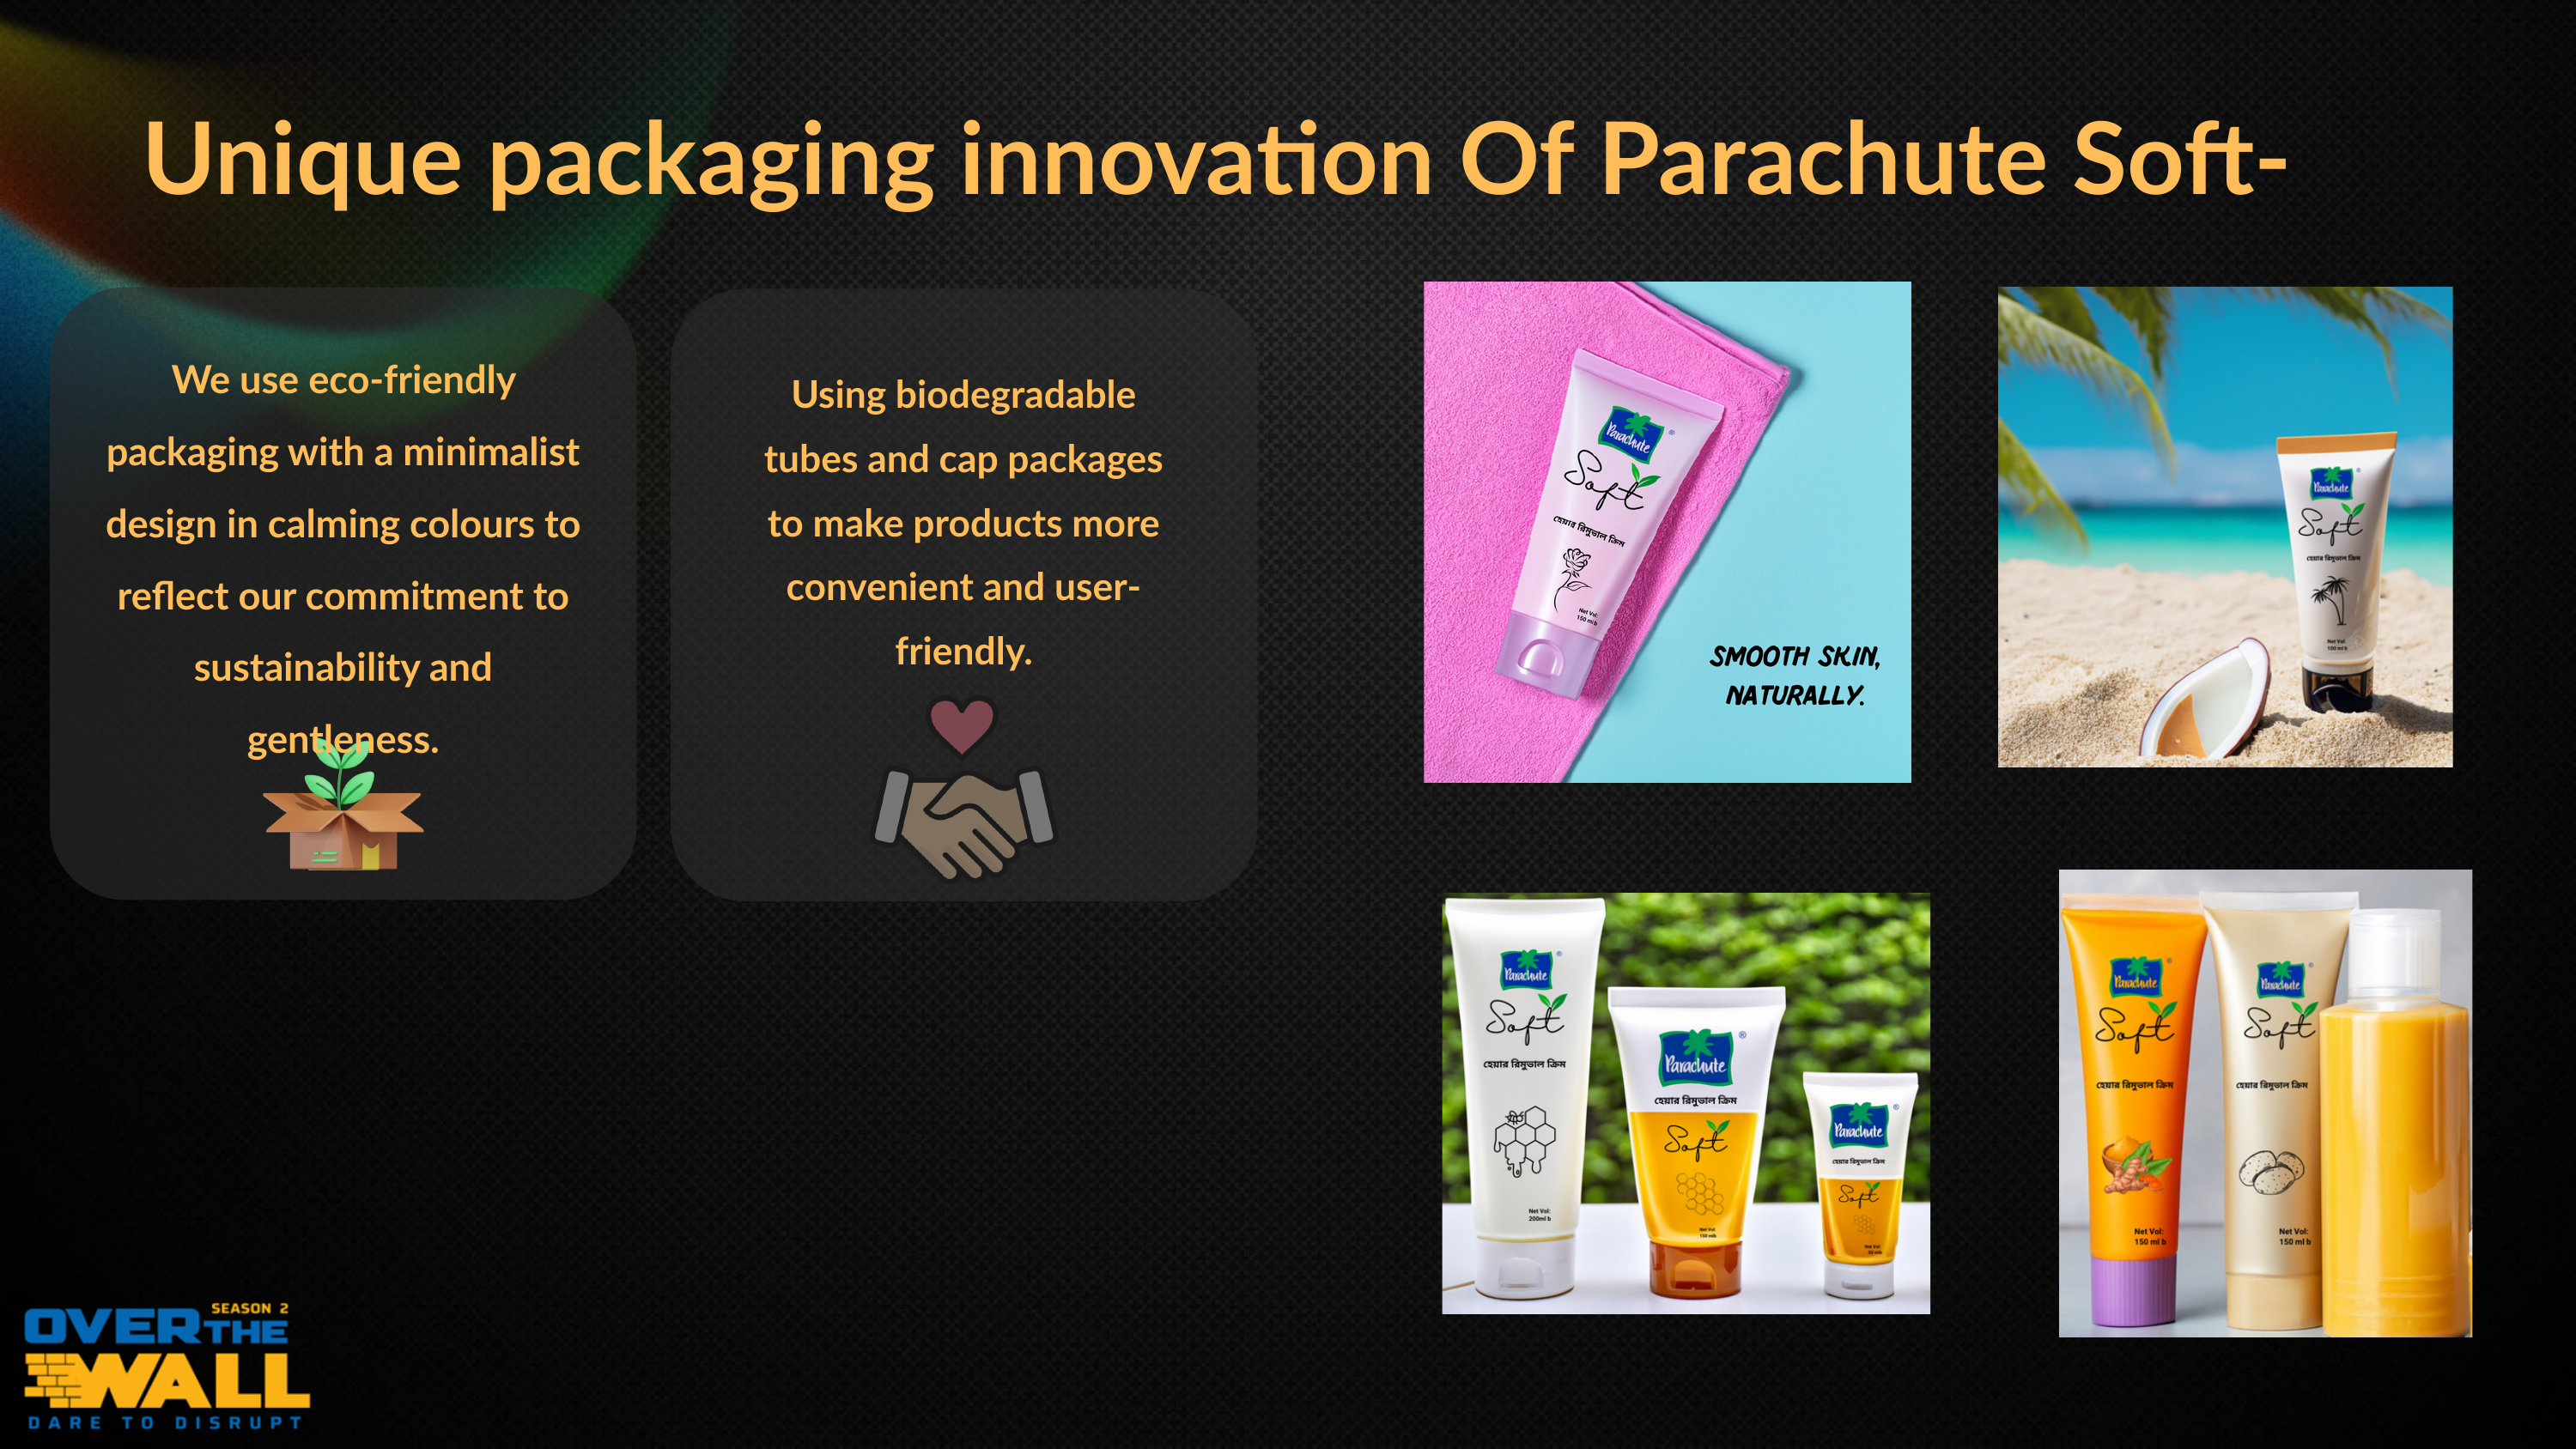

Unique packaging innovation Of Parachute Soft-

We use eco-friendly packaging with a minimalist design in calming colours to reflect our commitment to sustainability and gentleness.

Using biodegradable tubes and cap packages to make products more convenient and user-friendly.